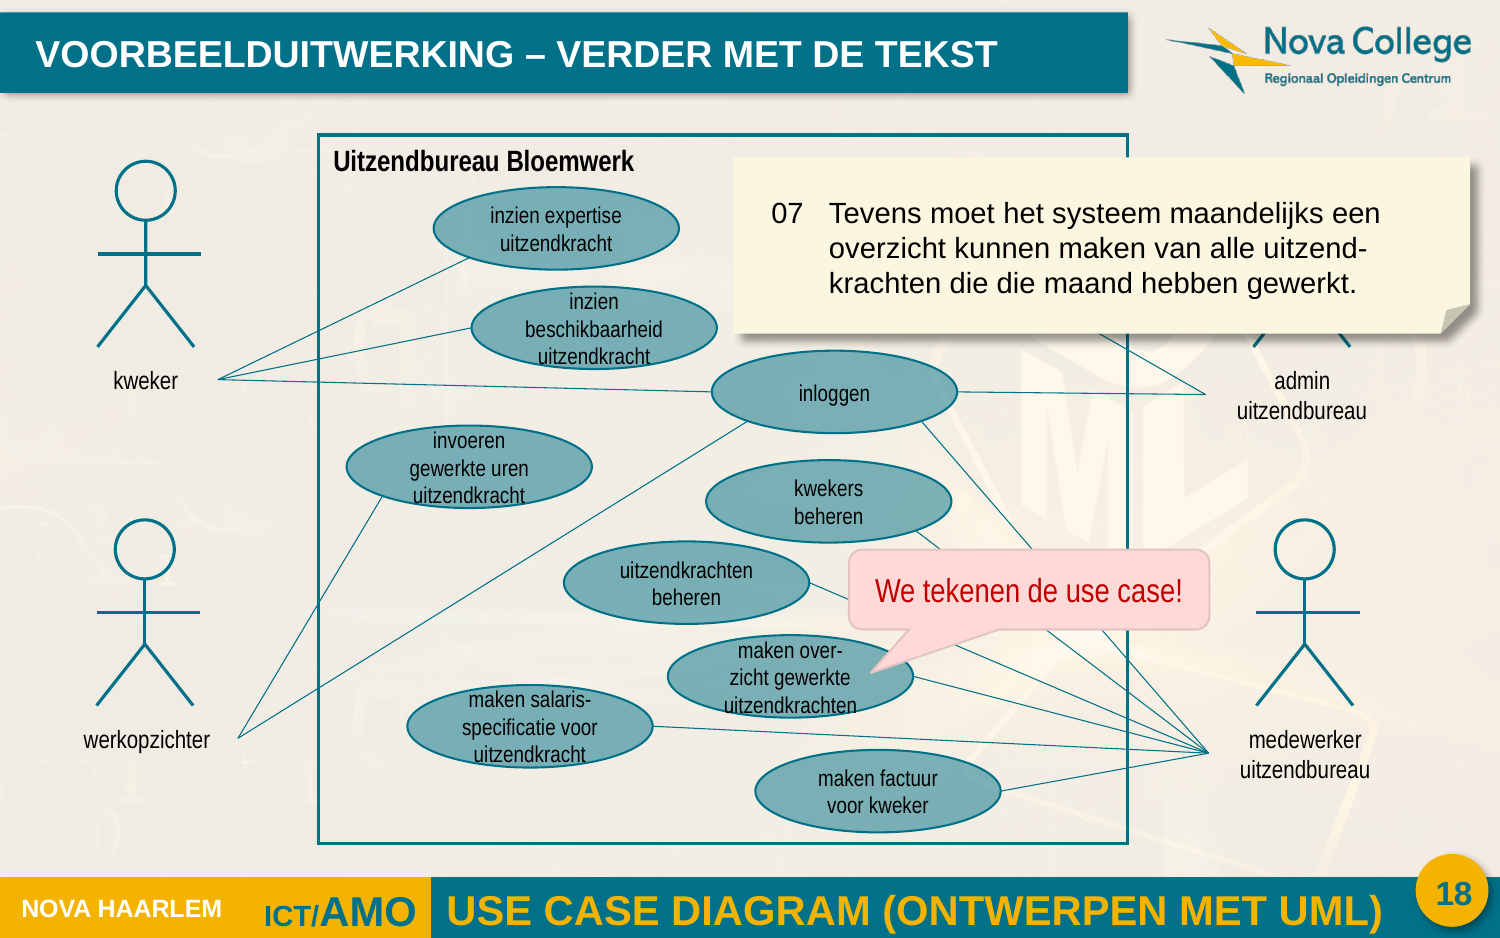

VOORBEELDUITWERKING – VERDER MET DE TEKST
Uitzendbureau Bloemwerk

kweker

admin
uitzendbureau
07	Tevens moet het systeem maandelijks een overzicht kunnen maken van alle uitzend-krachten die die maand hebben gewerkt.
inzien expertise
uitzendkracht
medewerkers
beheren
inzien beschikbaarheid
uitzendkracht
inloggen
invoeren gewerkte uren uitzendkracht
kwekers
beheren

werkopzichter

medewerker
uitzendbureau
uitzendkrachten
beheren
We tekenen de use case!
maken over-
zicht gewerkte uitzendkrachten
maken salaris-specificatie voor uitzendkracht
maken factuur voor kweker